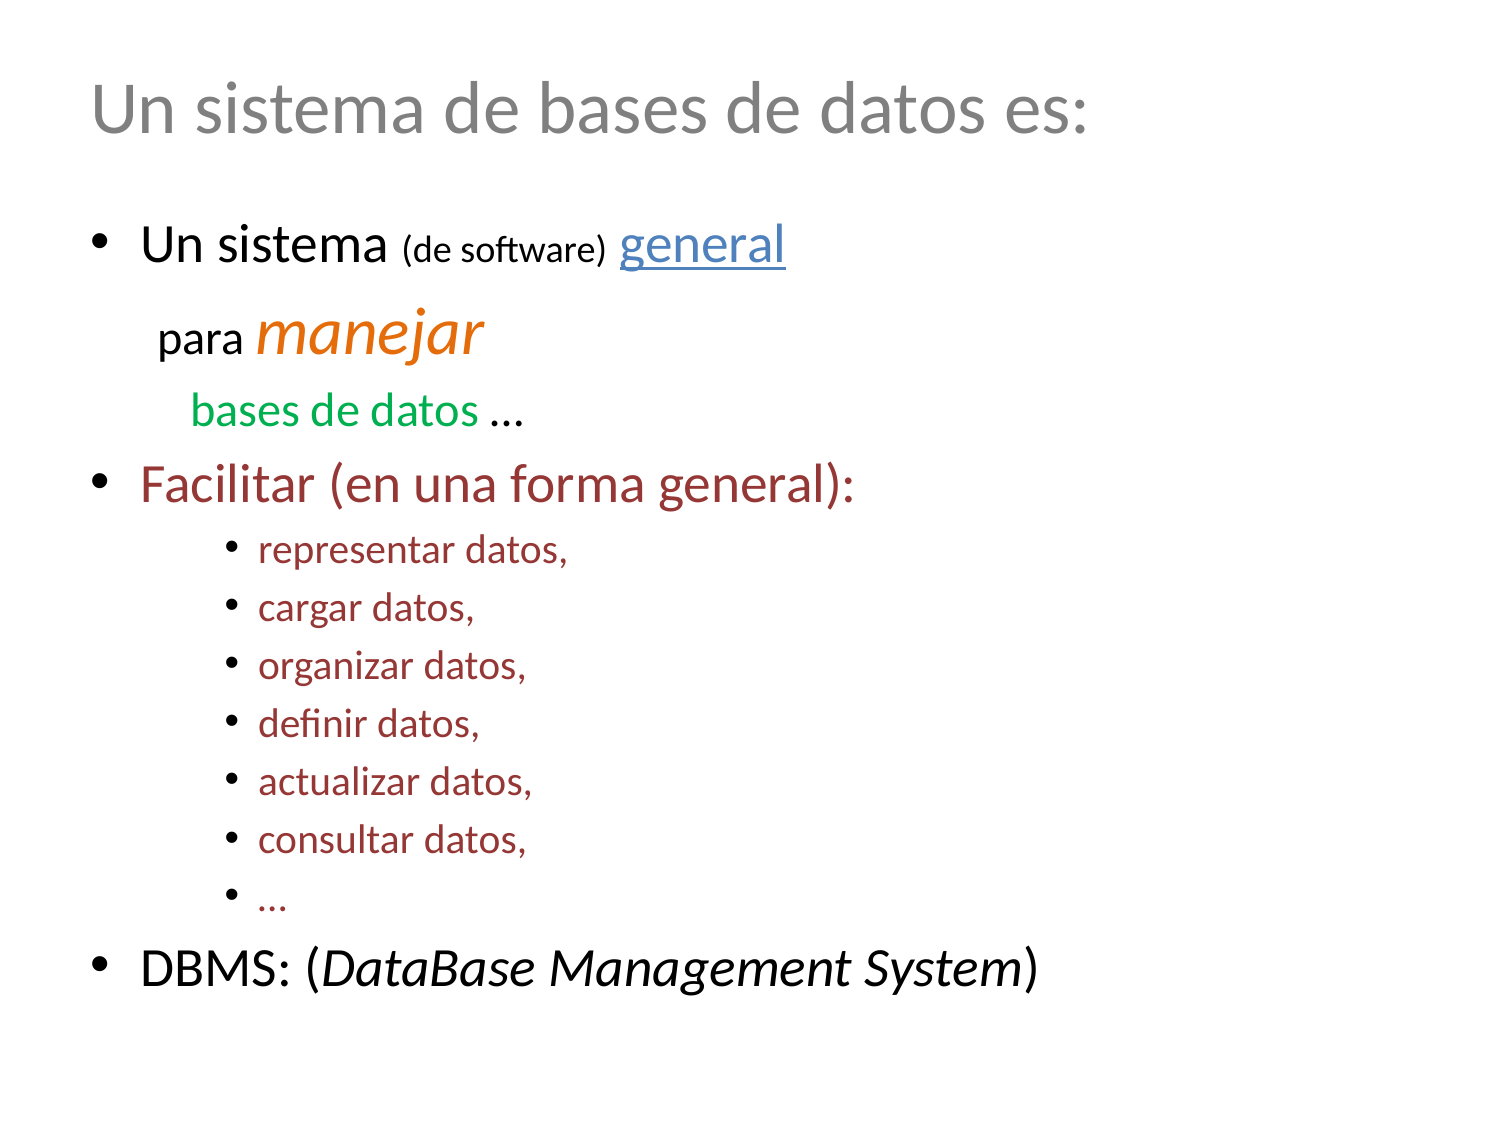

# Un sistema de bases de datos es:
Un sistema (de software) general
para manejar
   bases de datos …
Facilitar (en una forma general):
representar datos,
cargar datos,
organizar datos,
definir datos,
actualizar datos,
consultar datos,
…
DBMS: (DataBase Management System)